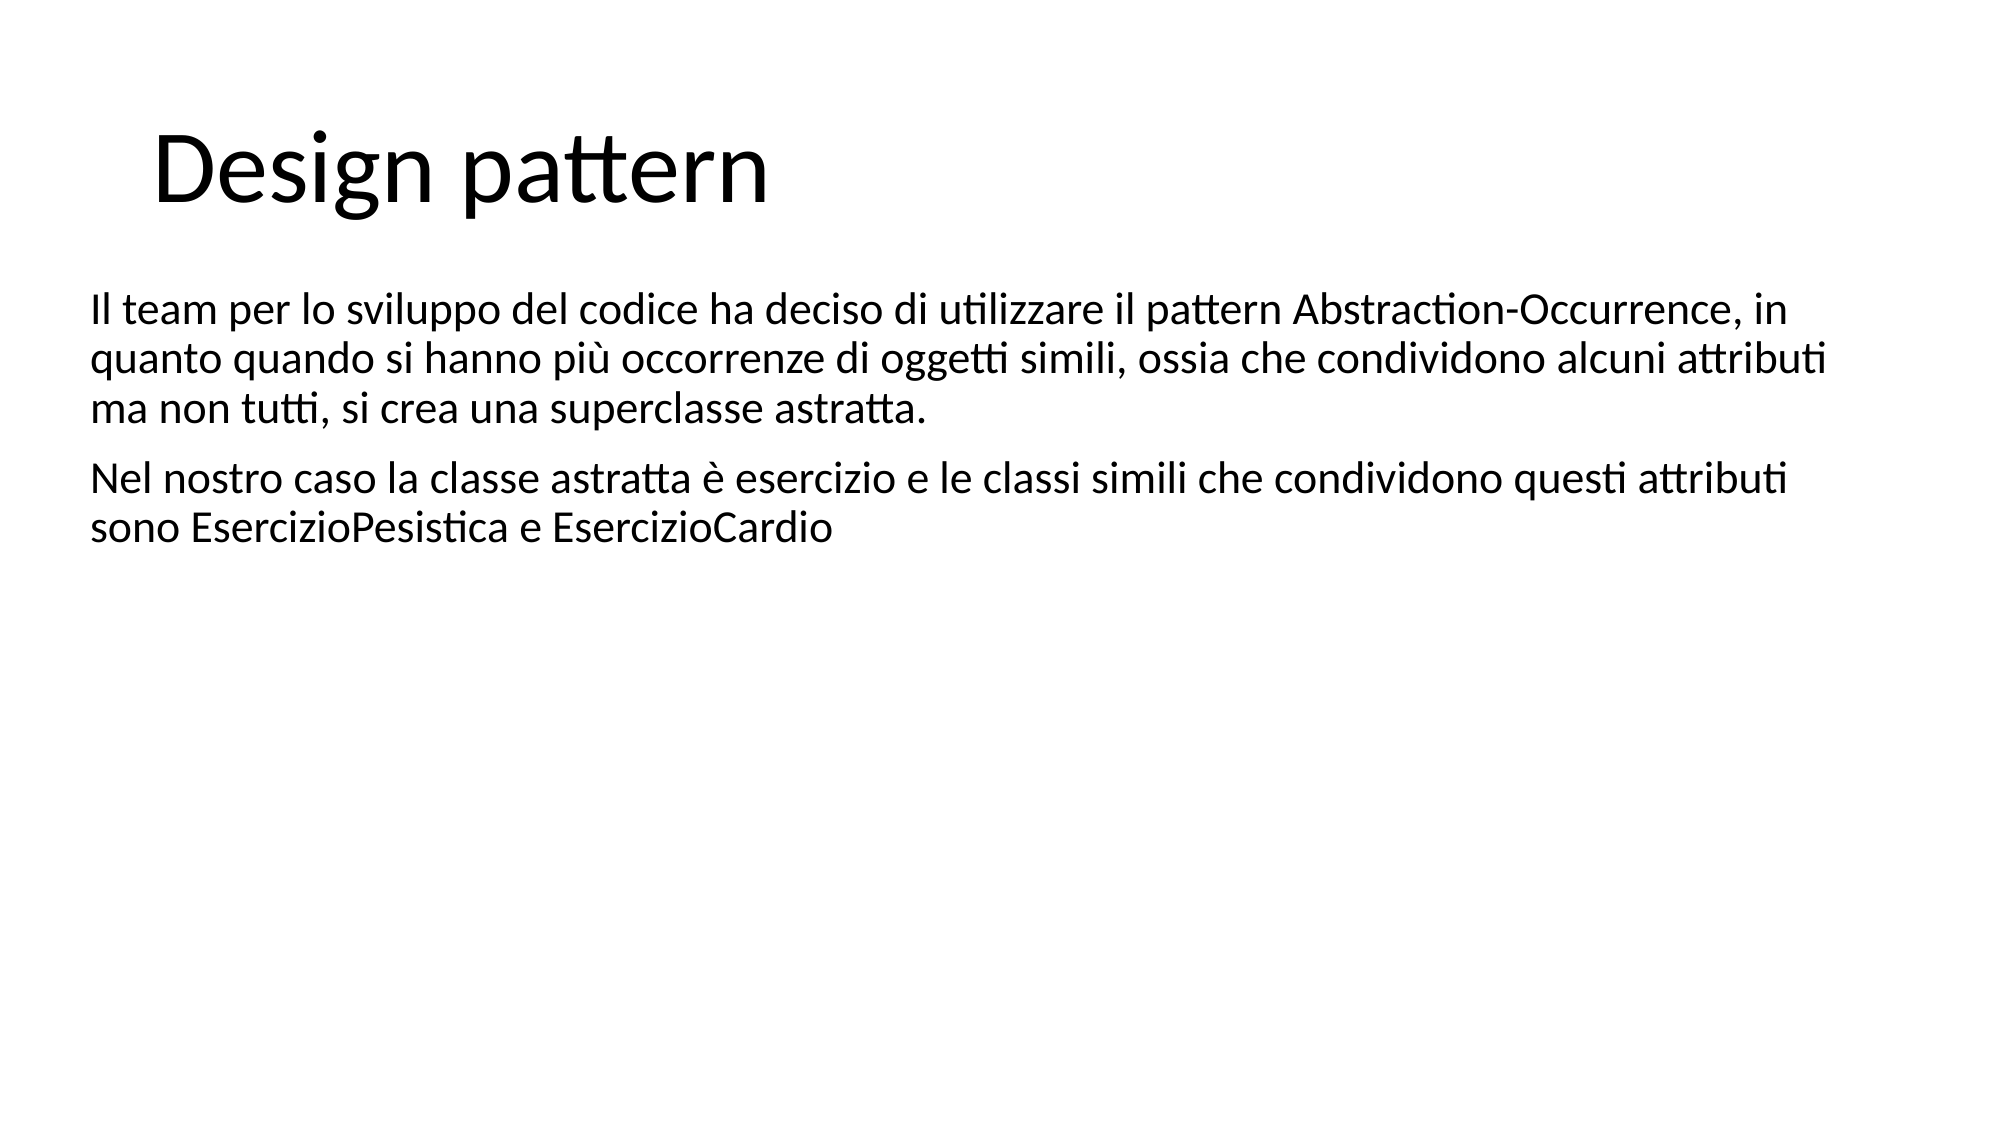

# Design pattern
Il team per lo sviluppo del codice ha deciso di utilizzare il pattern Abstraction-Occurrence, in quanto quando si hanno più occorrenze di oggetti simili, ossia che condividono alcuni attributi ma non tutti, si crea una superclasse astratta.
Nel nostro caso la classe astratta è esercizio e le classi simili che condividono questi attributi sono EsercizioPesistica e EsercizioCardio